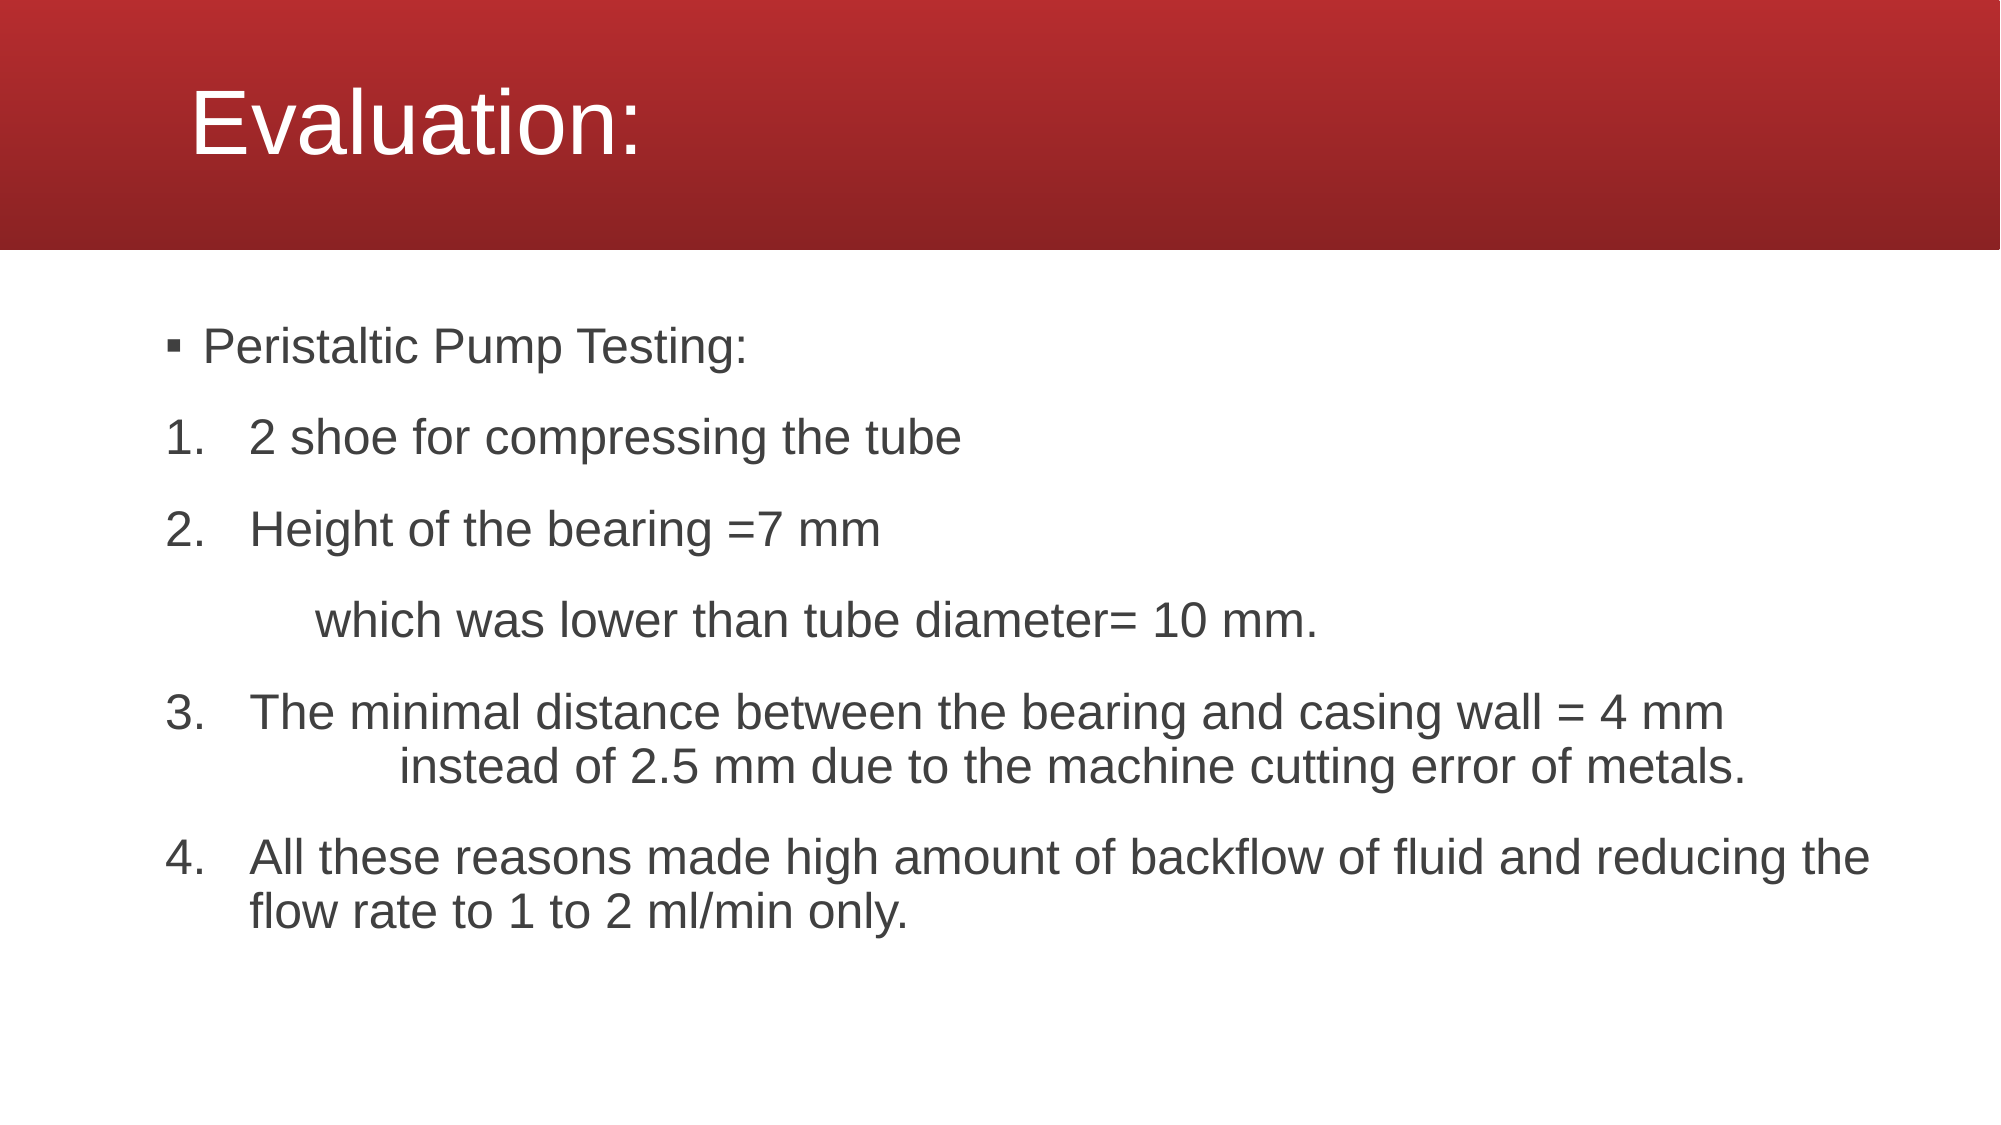

# Evaluation:
Peristaltic Pump Testing:
1.   2 shoe for compressing the tube
Height of the bearing =7 mm
	which was lower than tube diameter= 10 mm.
The minimal distance between the bearing and casing wall = 4 mm   	instead of 2.5 mm due to the machine cutting error of metals.
All these reasons made high amount of backflow of fluid and reducing the flow rate to 1 to 2 ml/min only.